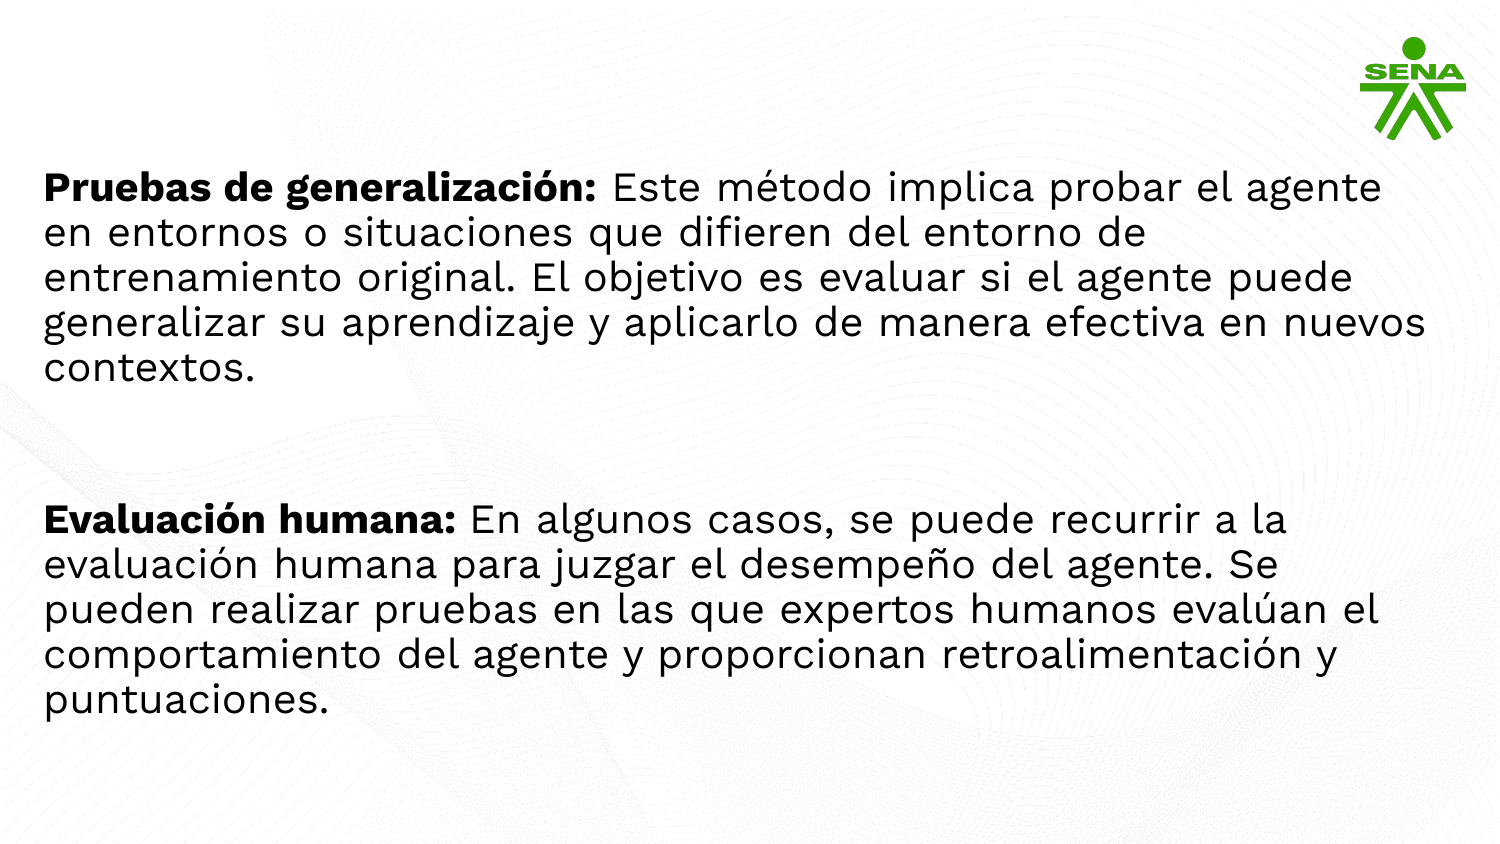

Pruebas de generalización: Este método implica probar el agente en entornos o situaciones que difieren del entorno de entrenamiento original. El objetivo es evaluar si el agente puede generalizar su aprendizaje y aplicarlo de manera efectiva en nuevos contextos.

Evaluación humana: En algunos casos, se puede recurrir a la evaluación humana para juzgar el desempeño del agente. Se pueden realizar pruebas en las que expertos humanos evalúan el comportamiento del agente y proporcionan retroalimentación y puntuaciones.